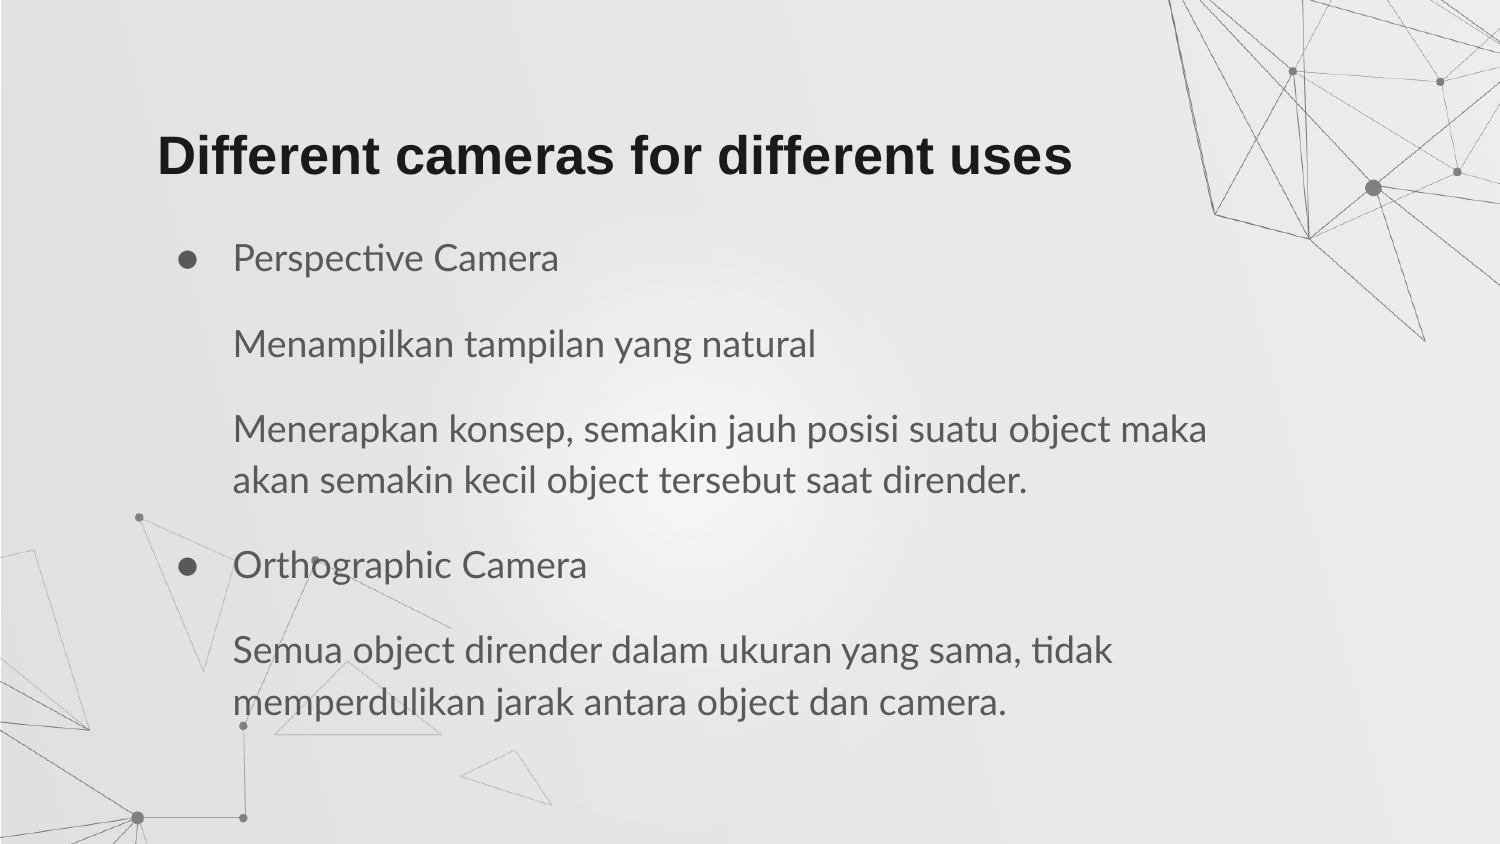

Different cameras for different uses
Perspective Camera
Menampilkan tampilan yang natural
Menerapkan konsep, semakin jauh posisi suatu object maka akan semakin kecil object tersebut saat dirender.
Orthographic Camera
Semua object dirender dalam ukuran yang sama, tidak memperdulikan jarak antara object dan camera.